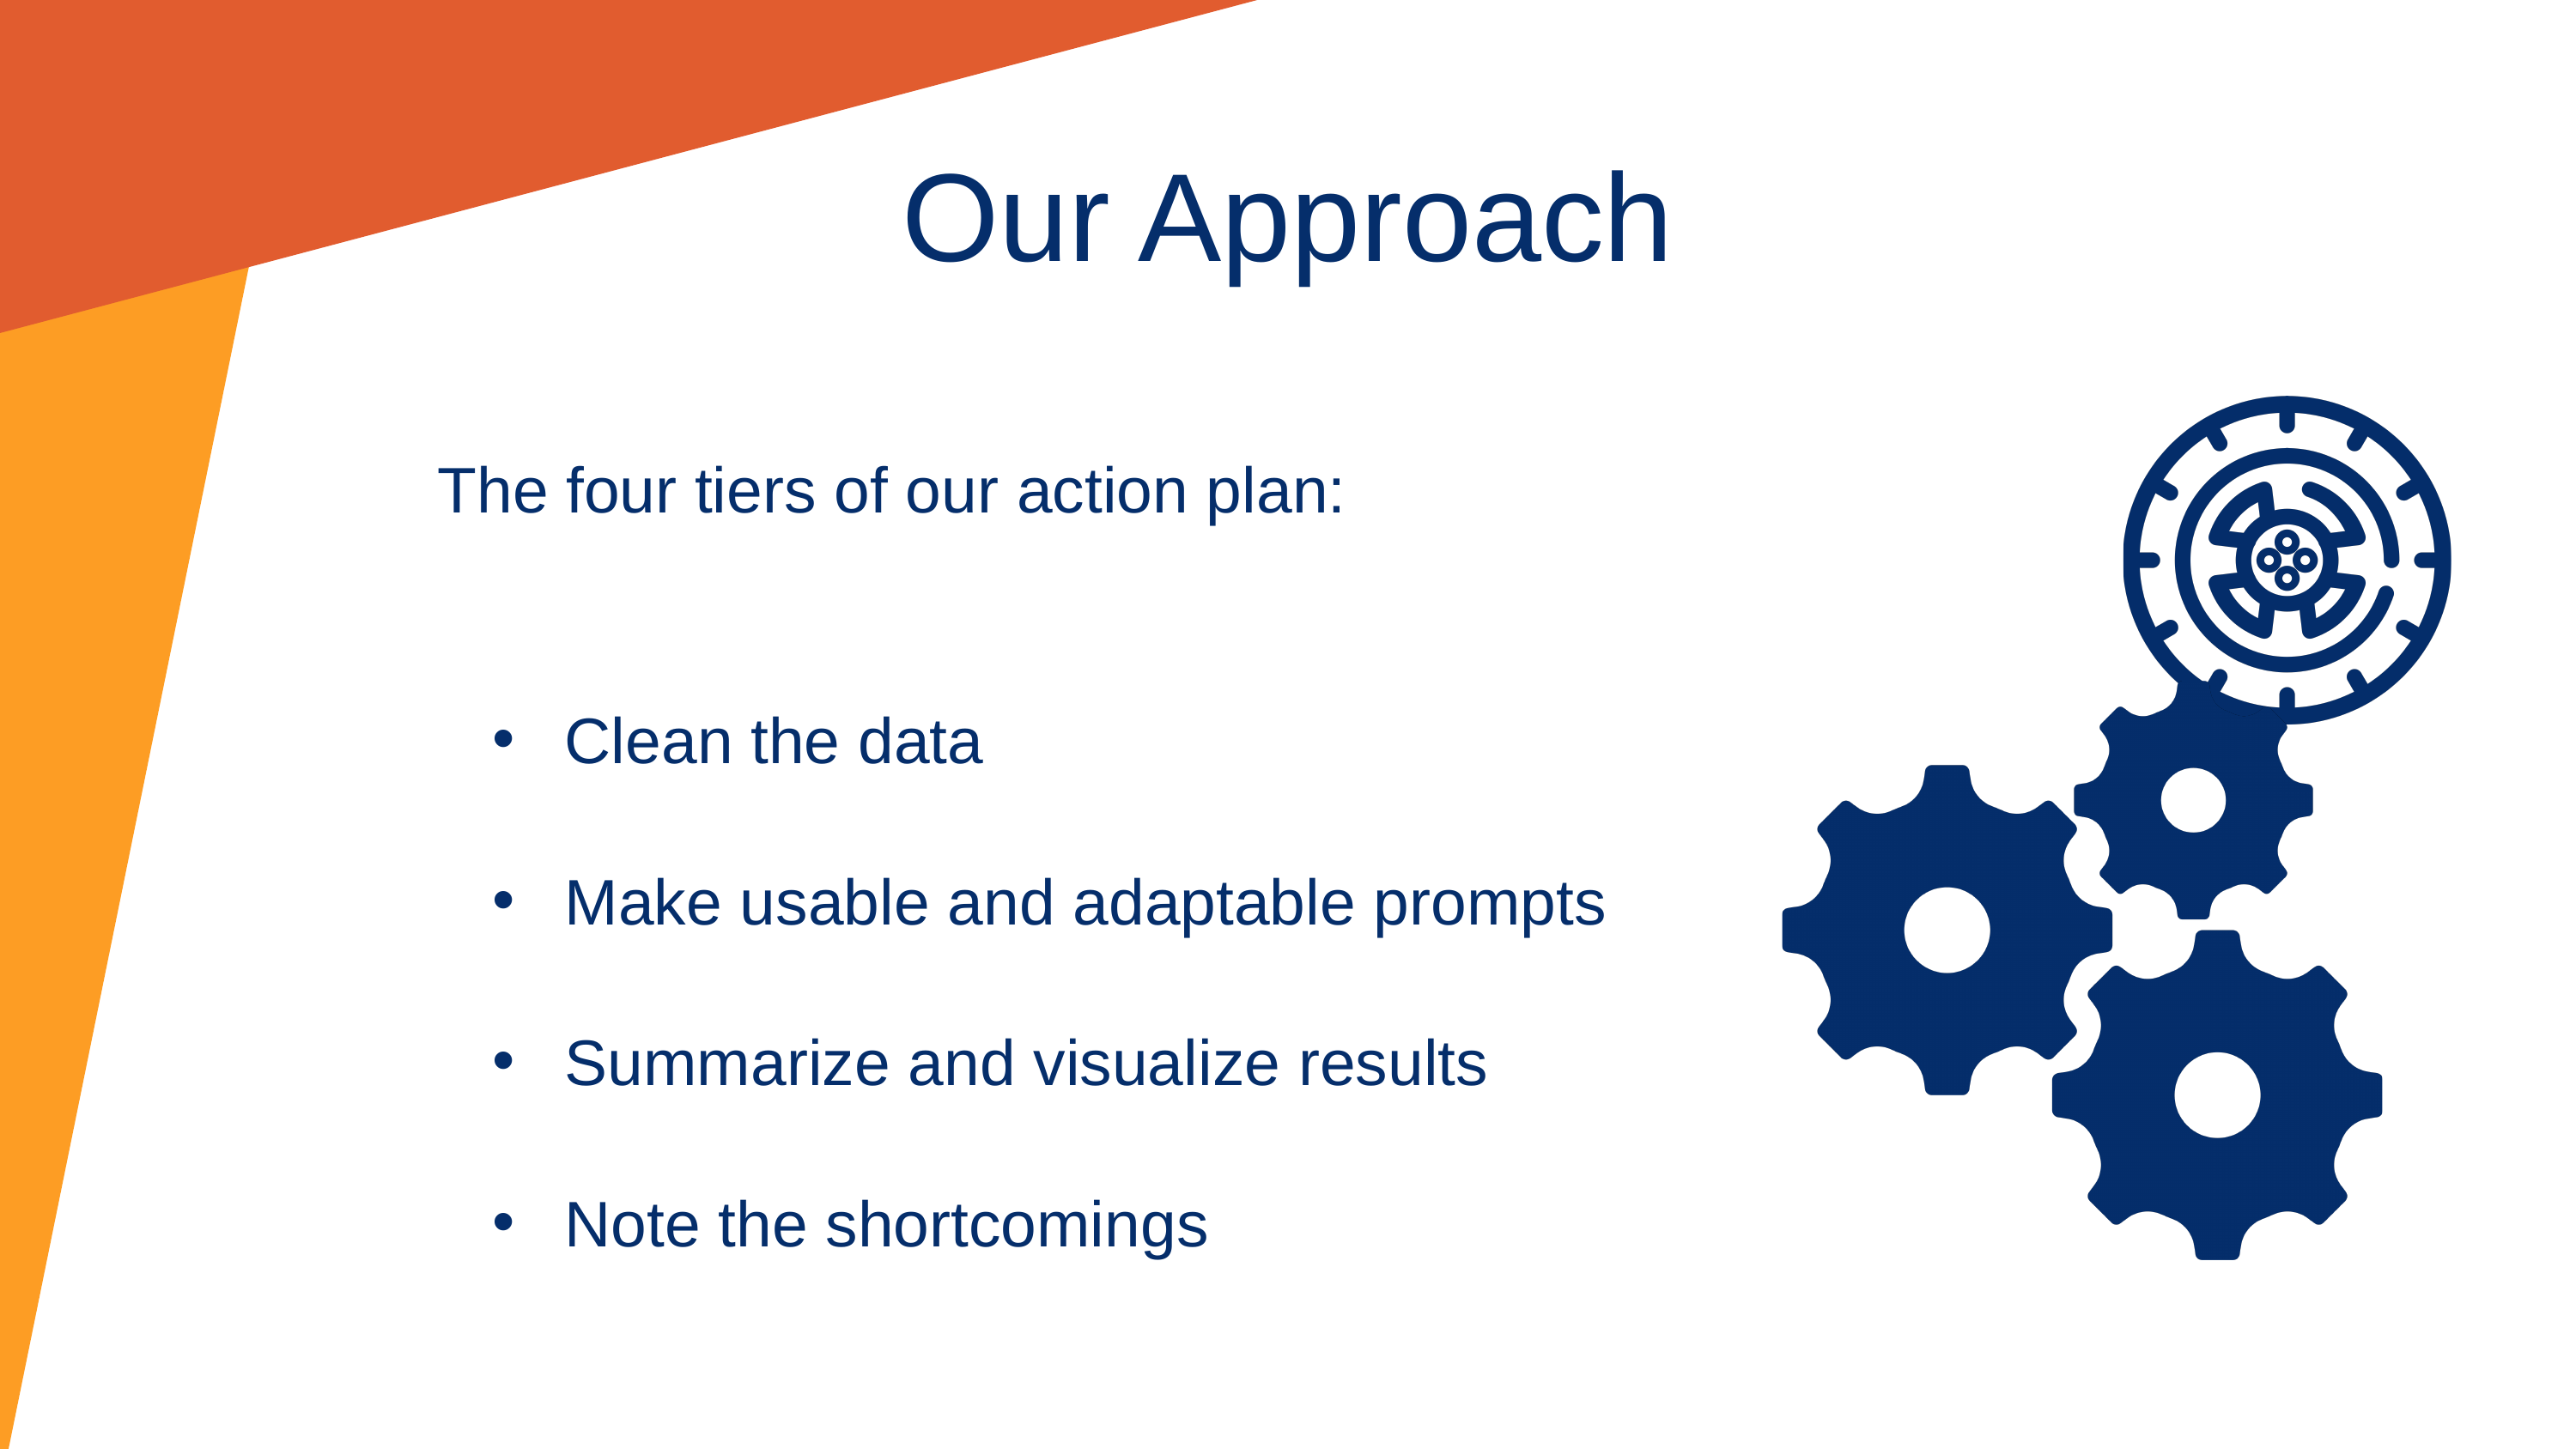

Our Approach

The four tiers of our action plan:

 Clean the data
 Make usable and adaptable prompts
 Summarize and visualize results
 Note the shortcomings